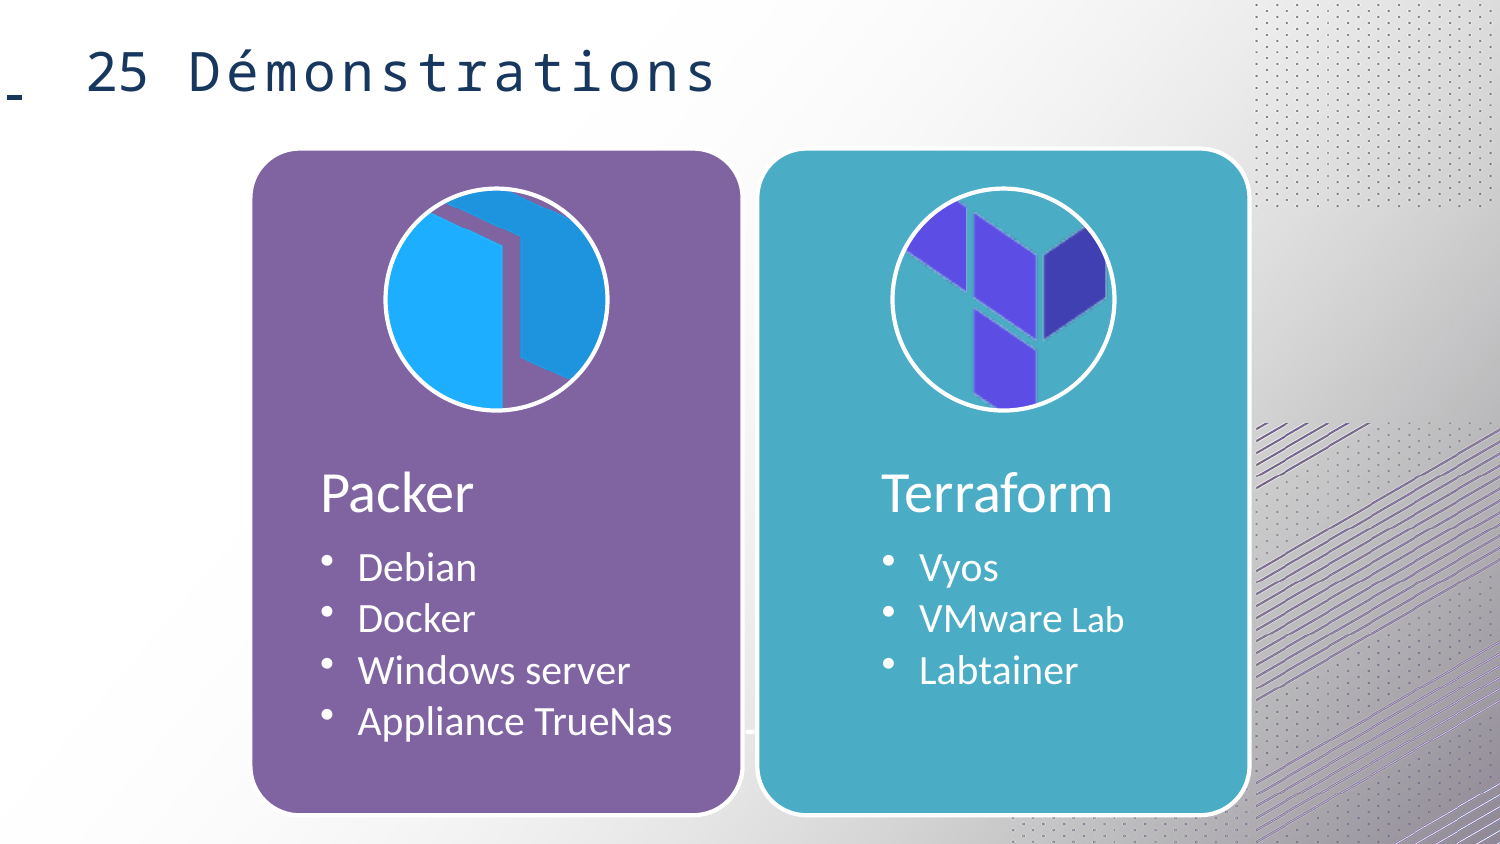

25 Démonstrations
Packer
Debian
Docker
Windows server
Appliance TrueNas

Terraform
Vyos
VMware Lab
Labtainer